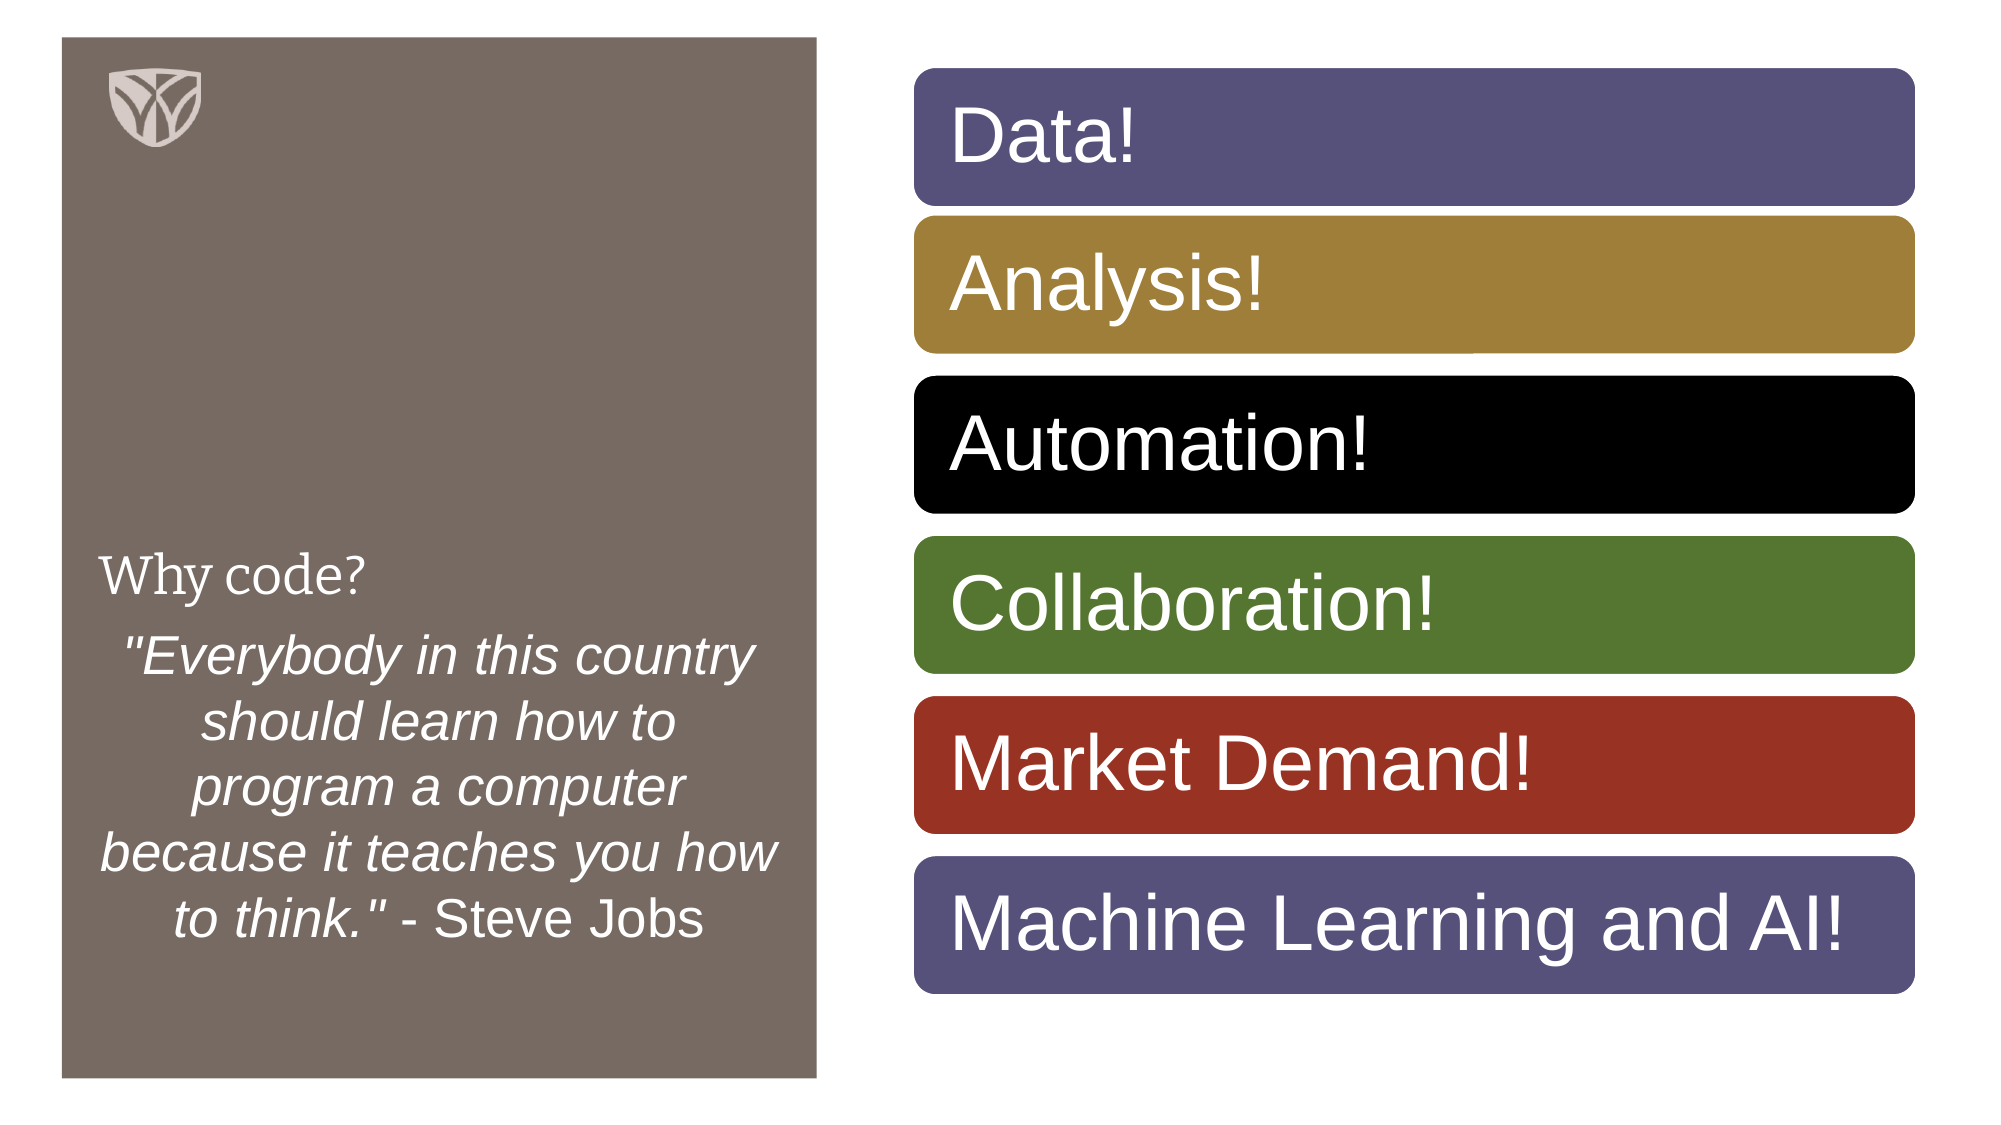

Data!
Analysis!
Automation!
Collaboration!
Market Demand!
Machine Learning and AI!
# Why code?
"Everybody in this country should learn how to program a computer because it teaches you how to think." - Steve Jobs
7